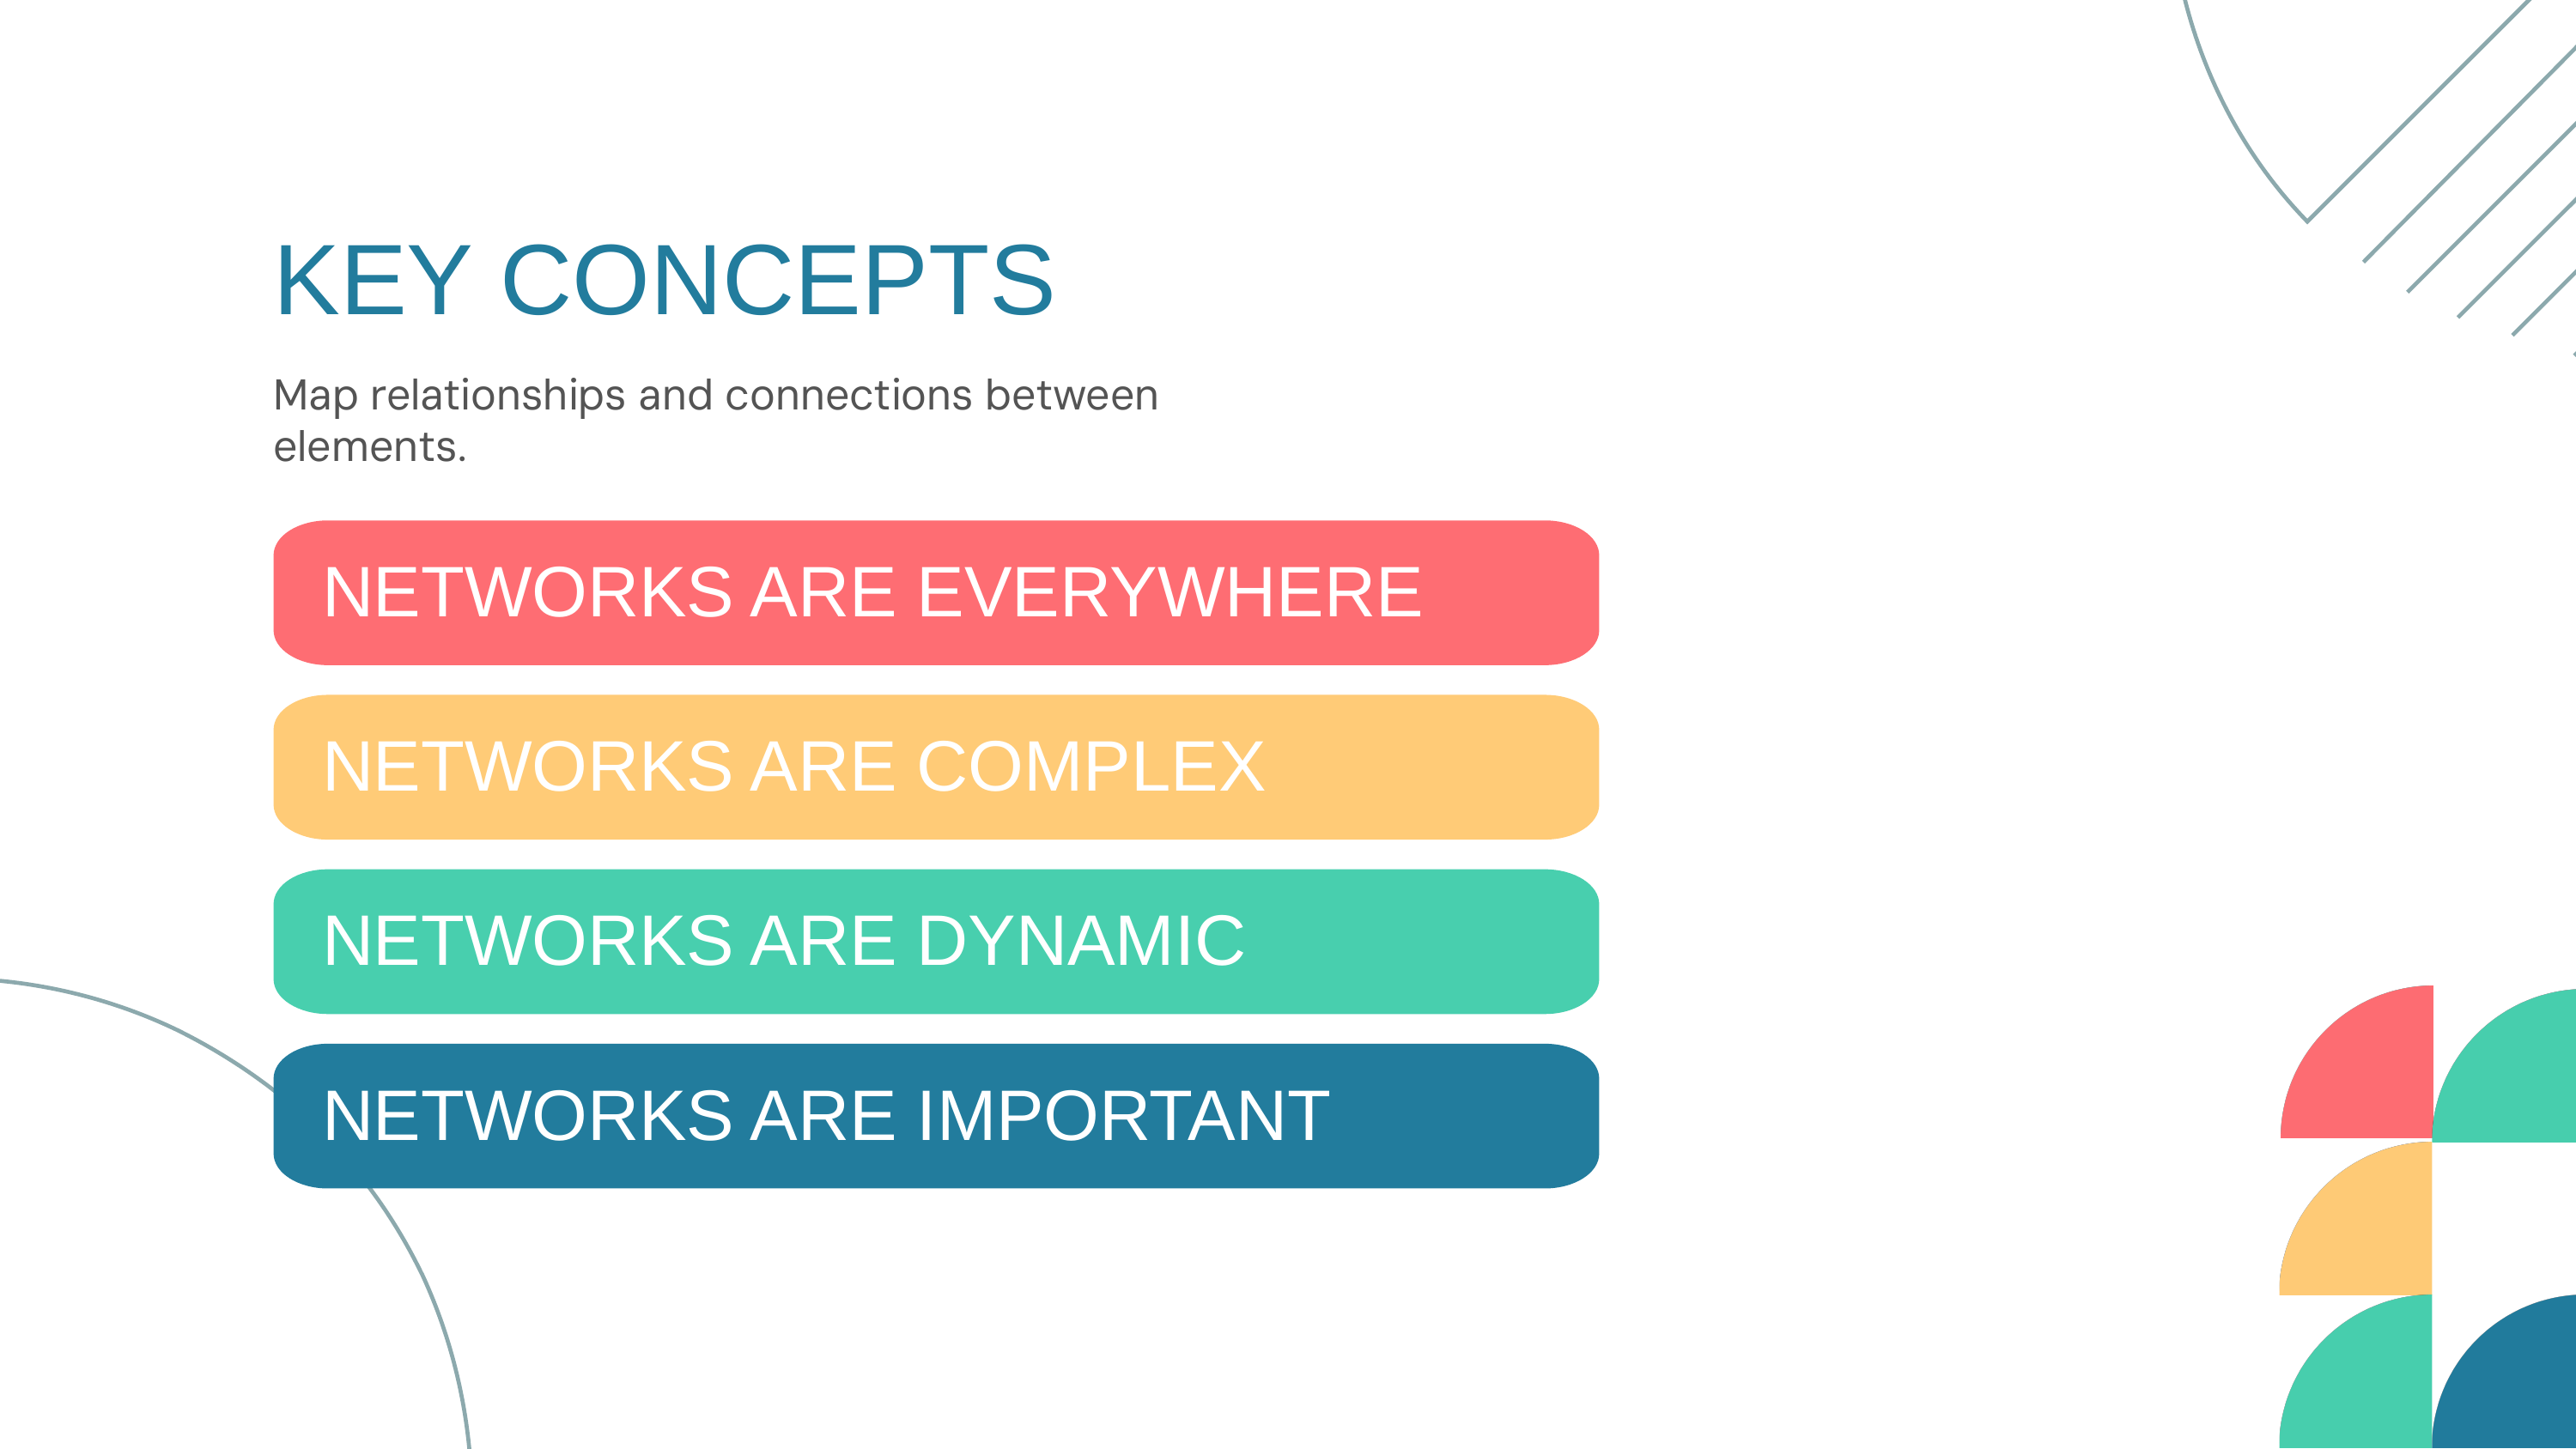

KEY CONCEPTS
Map relationships and connections between elements.

NETWORKS ARE EVERYWHERE

NETWORKS ARE COMPLEX

NETWORKS ARE DYNAMIC

NETWORKS ARE IMPORTANT